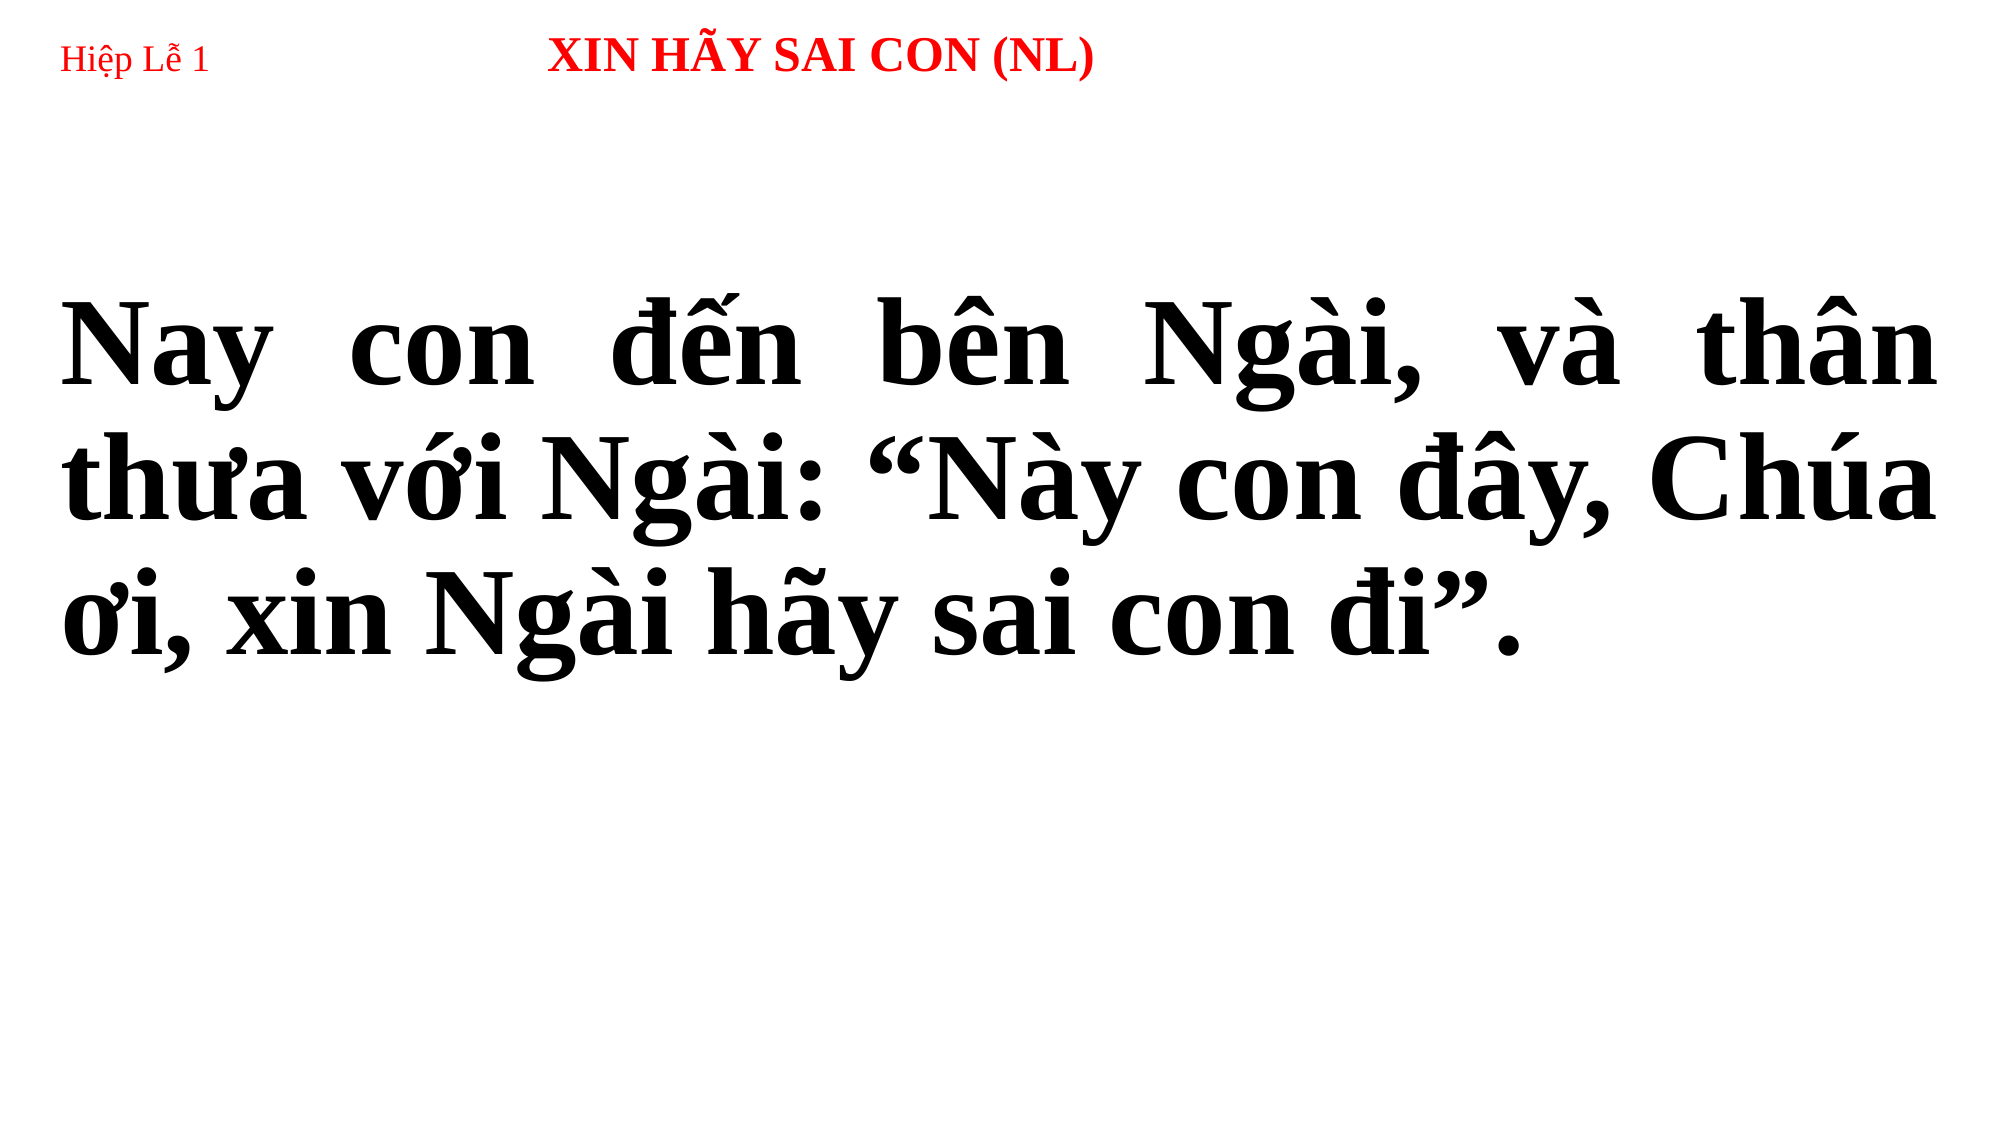

# Hiệp Lễ 1                    	    XIN HÃY SAI CON (NL)
Nay con đến bên Ngài, và thân thưa với Ngài: “Này con đây, Chúa ơi, xin Ngài hãy sai con đi”.